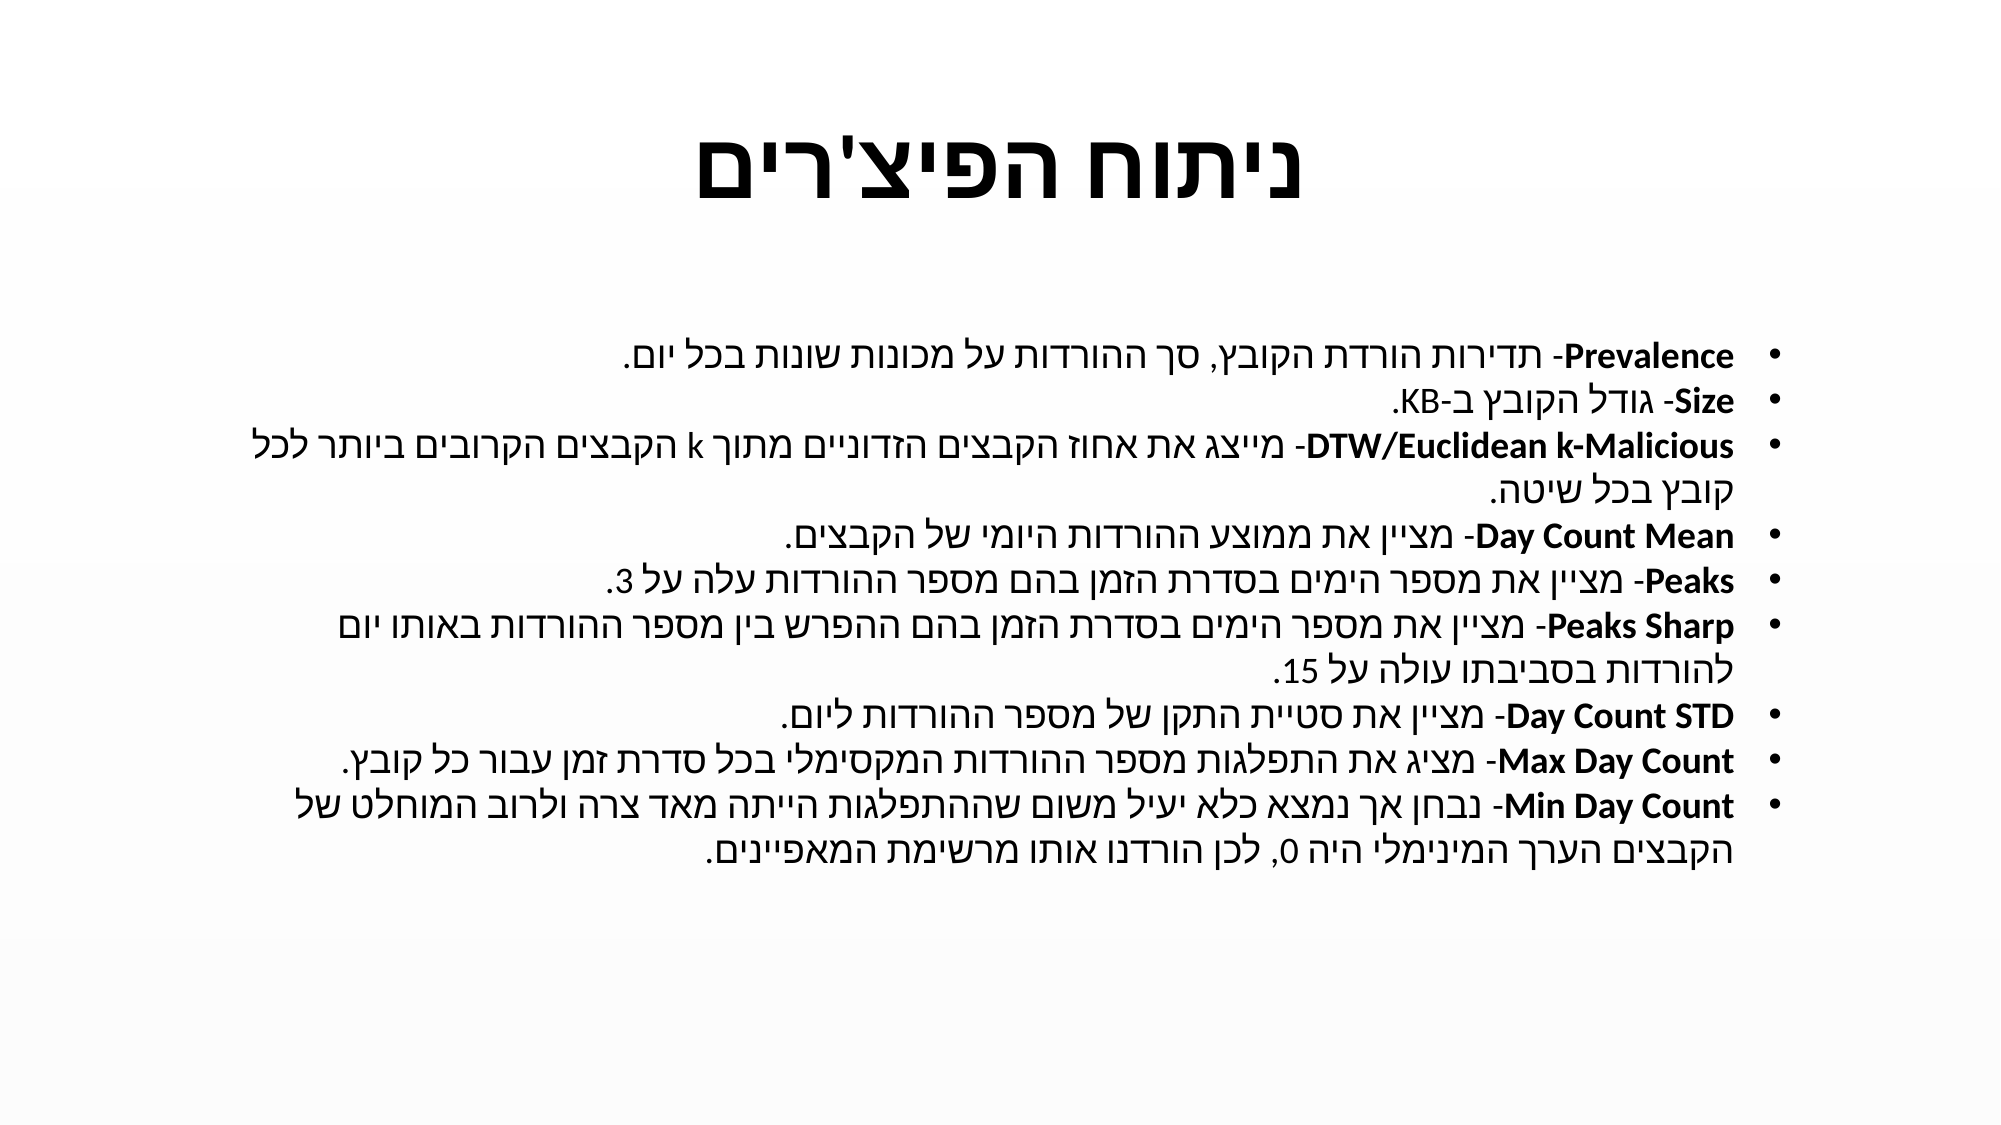

# ניתוח הפיצ'רים

Prevalence- תדירות הורדת הקובץ, סך ההורדות על מכונות שונות בכל יום.
Size- גודל הקובץ ב-KB.
DTW/Euclidean k-Malicious- מייצג את אחוז הקבצים הזדוניים מתוך k הקבצים הקרובים ביותר לכל קובץ בכל שיטה.
Day Count Mean- מציין את ממוצע ההורדות היומי של הקבצים.
Peaks- מציין את מספר הימים בסדרת הזמן בהם מספר ההורדות עלה על 3.
Peaks Sharp- מציין את מספר הימים בסדרת הזמן בהם ההפרש בין מספר ההורדות באותו יום להורדות בסביבתו עולה על 15.
Day Count STD- מציין את סטיית התקן של מספר ההורדות ליום.
Max Day Count- מציג את התפלגות מספר ההורדות המקסימלי בכל סדרת זמן עבור כל קובץ.
Min Day Count- נבחן אך נמצא כלא יעיל משום שההתפלגות הייתה מאד צרה ולרוב המוחלט של הקבצים הערך המינימלי היה 0, לכן הורדנו אותו מרשימת המאפיינים.